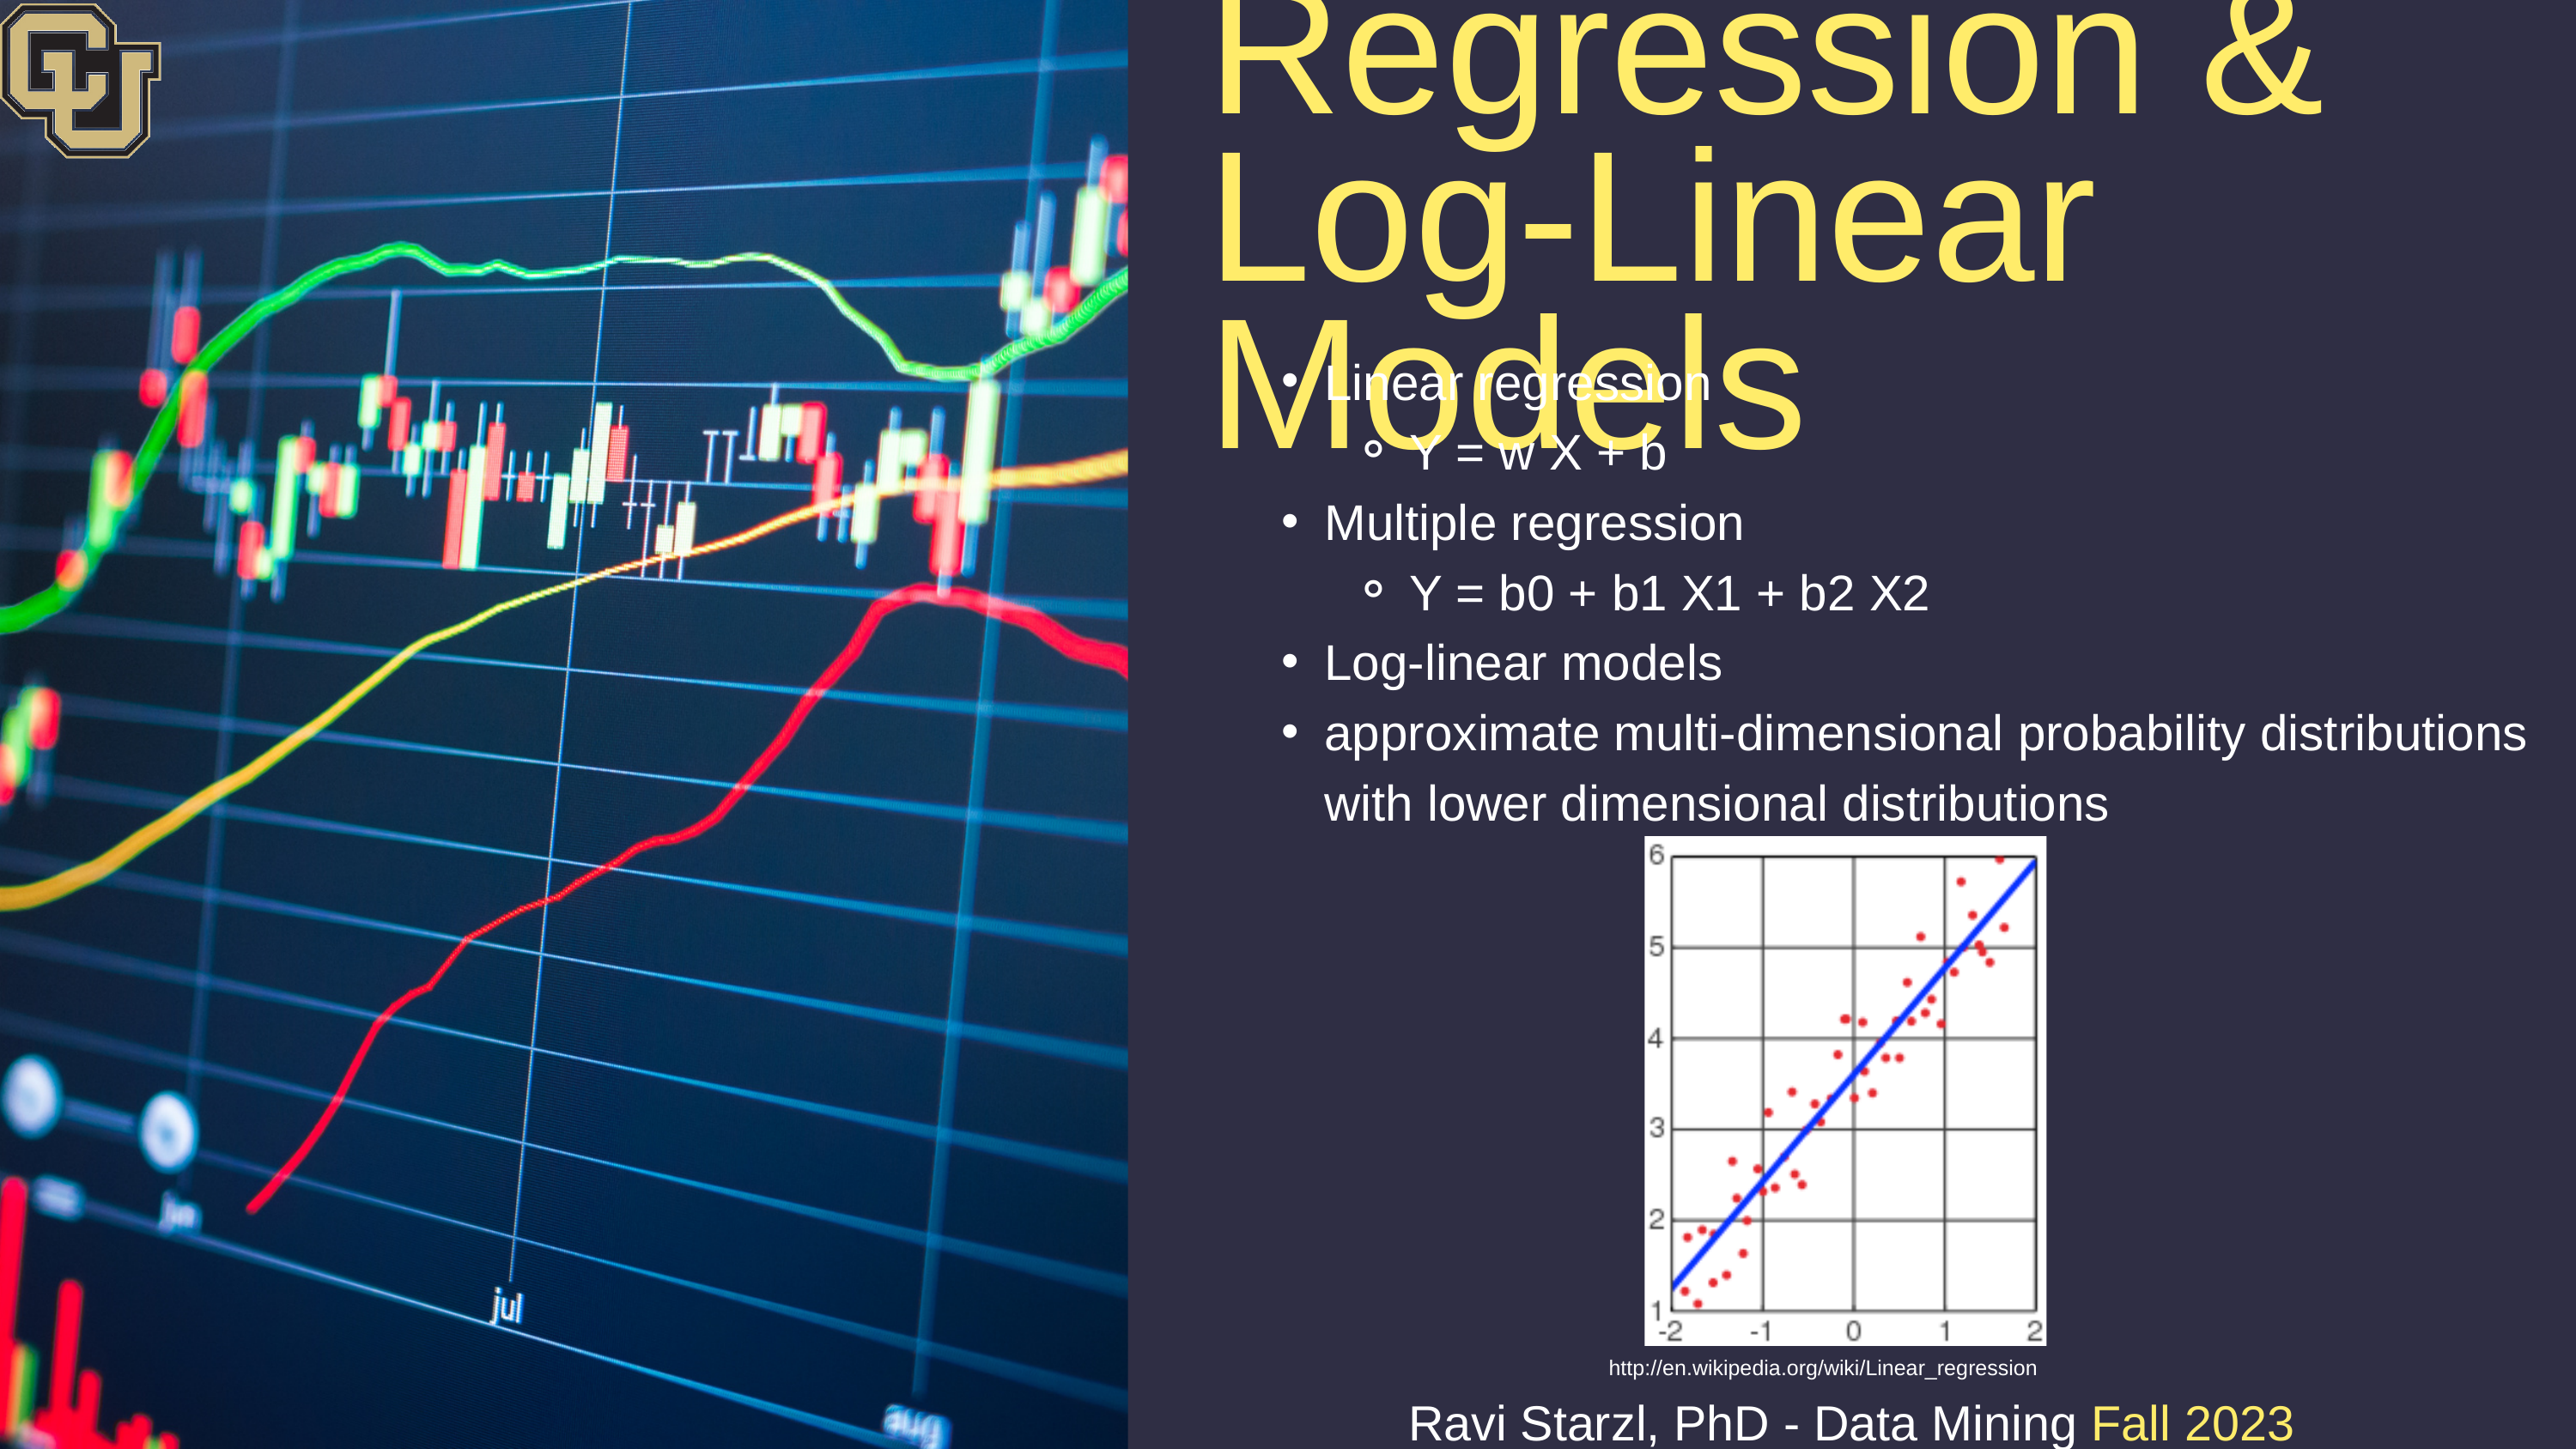

Regression & Log-Linear Models
Linear regression
Y = w X + b
Multiple regression
Y = b0 + b1 X1 + b2 X2
Log-linear models
approximate multi-dimensional probability distributions with lower dimensional distributions

http://en.wikipedia.org/wiki/Linear_regression
Ravi Starzl, PhD - Data Mining Fall 2023